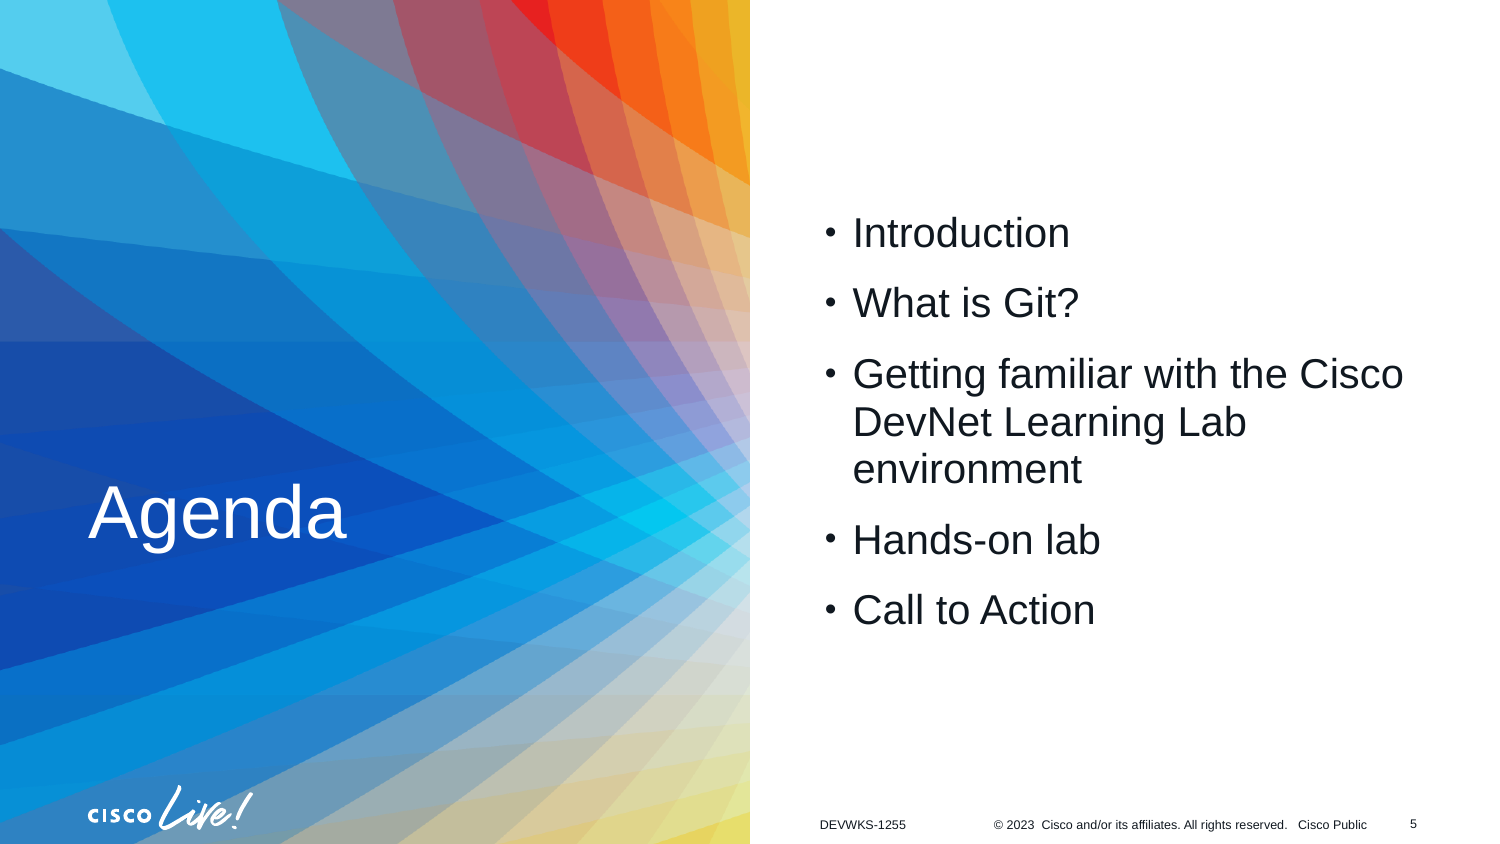

Introduction
What is Git?
Getting familiar with the Cisco DevNet Learning Lab environment
Hands-on lab
Call to Action
5
DEVWKS-1255